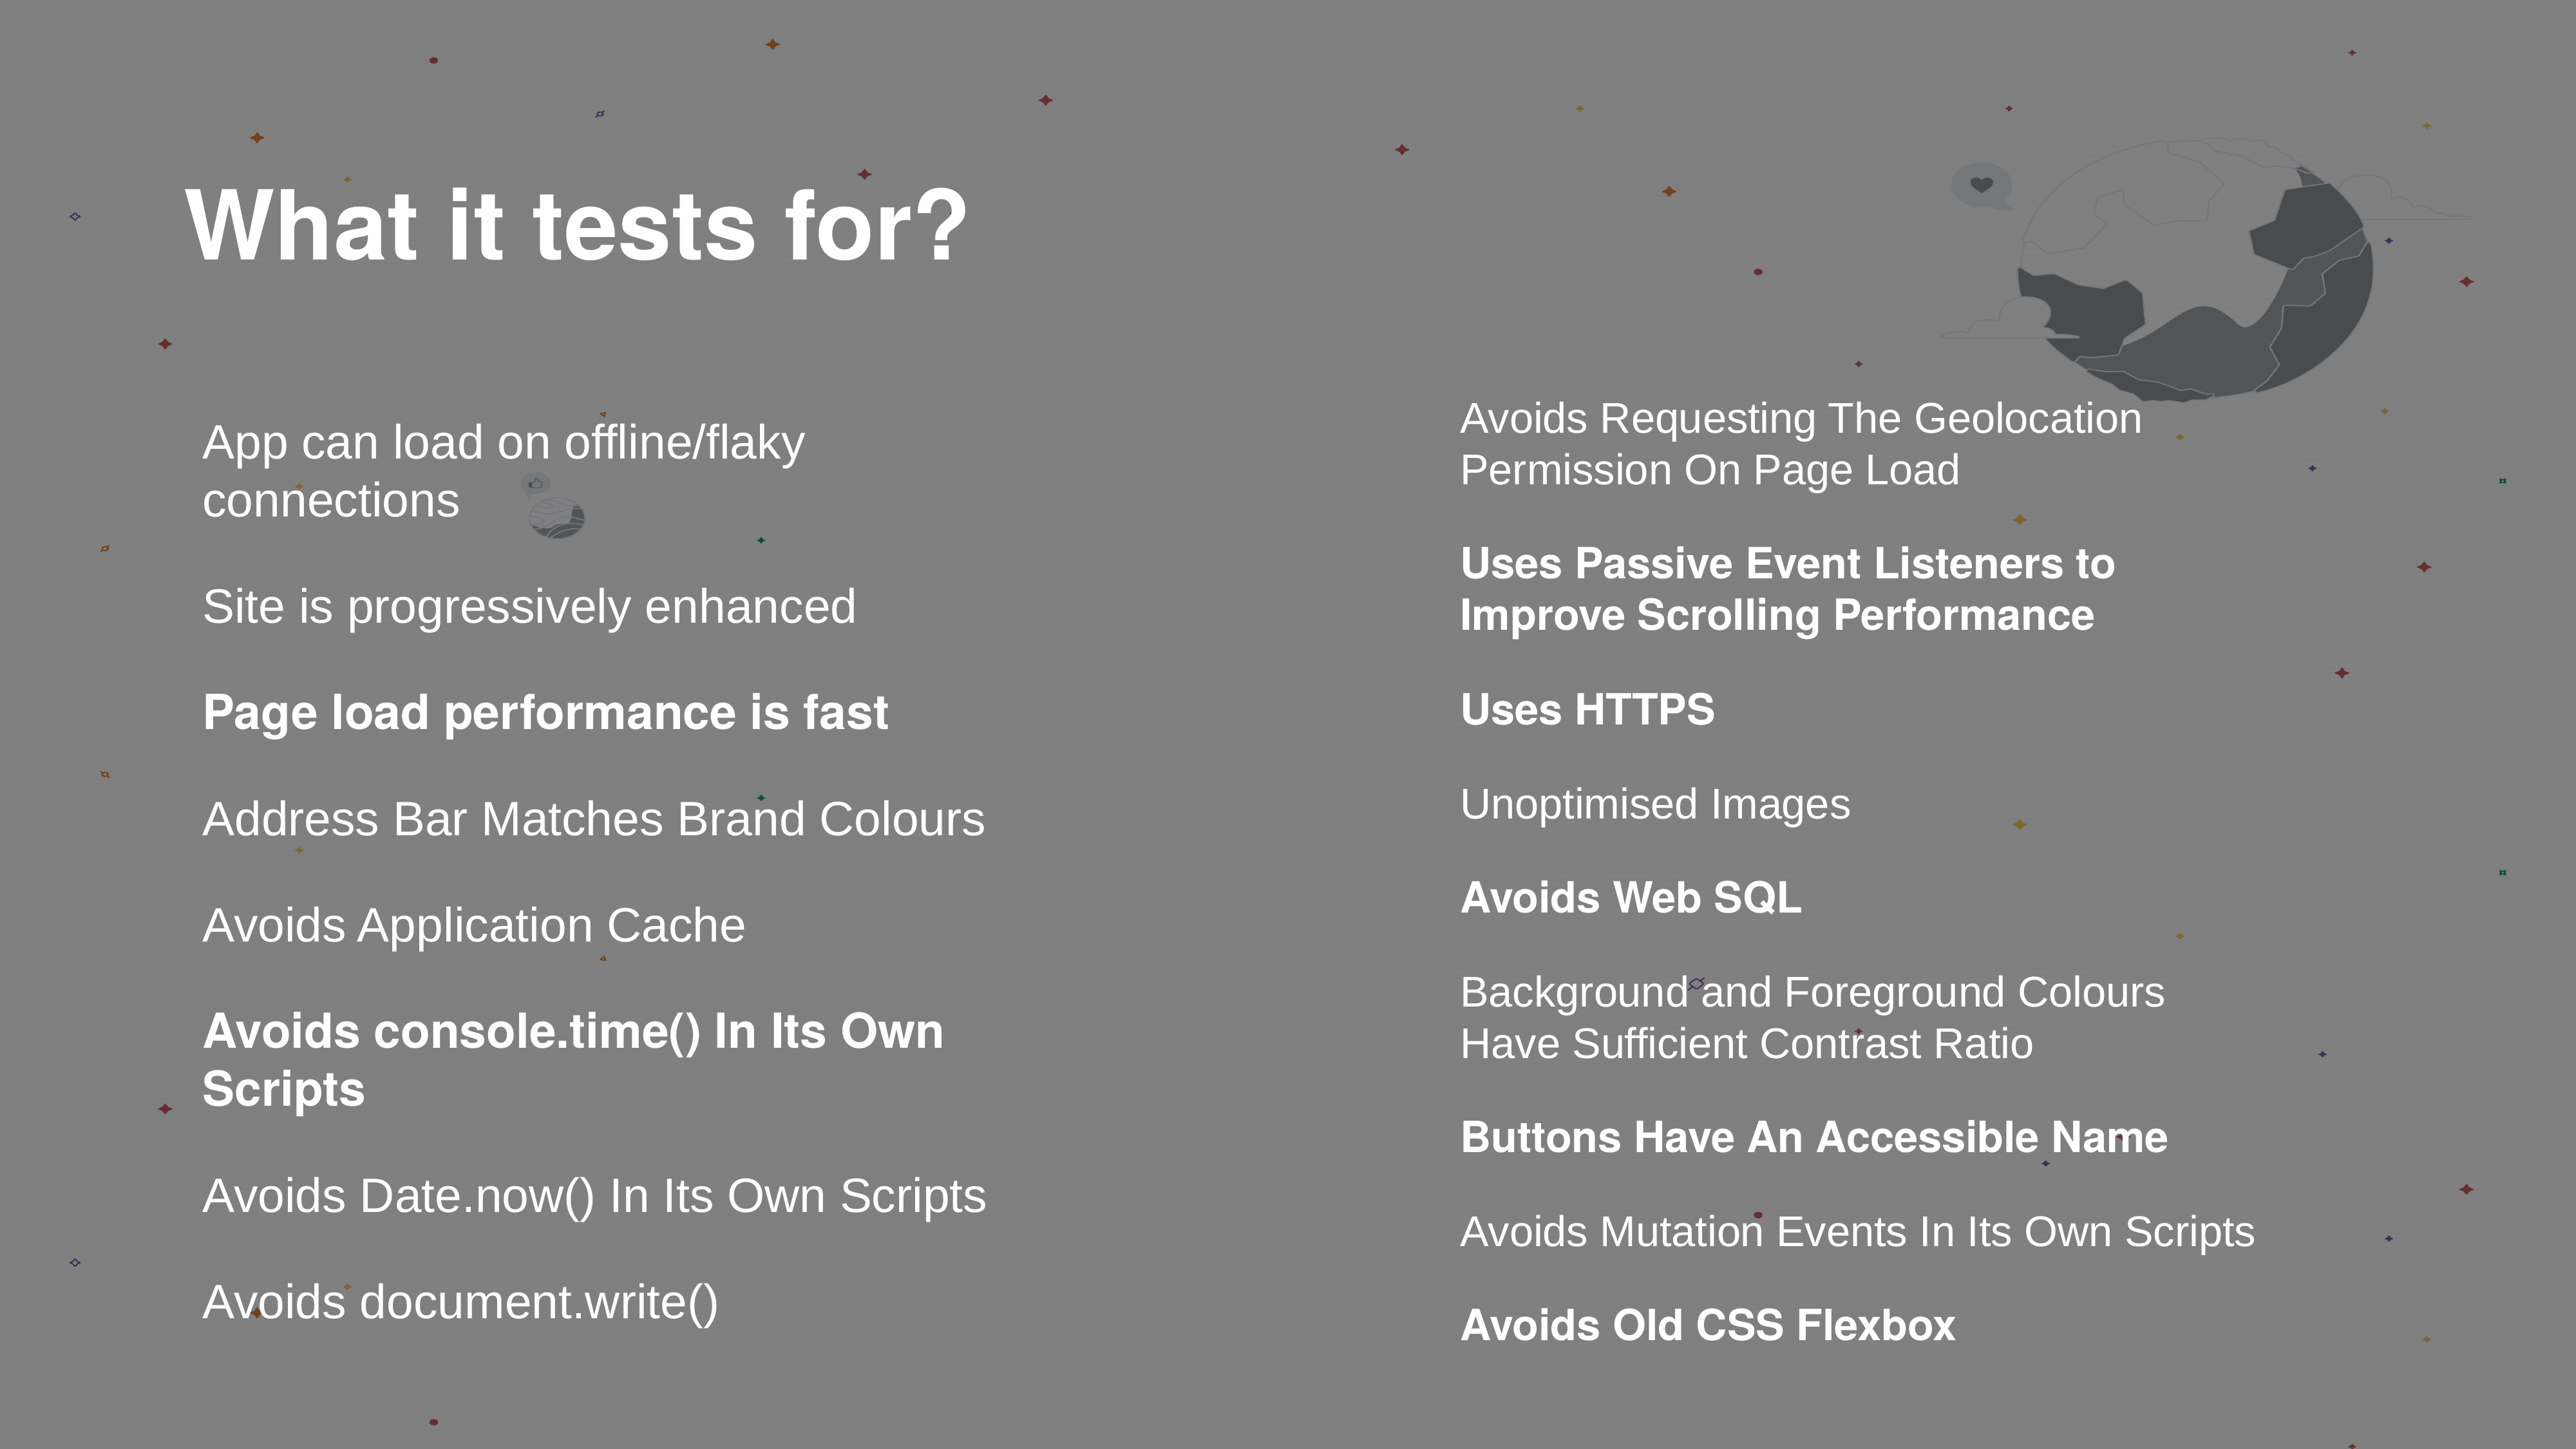

# What it tests for?
App can load on offline/flaky connections
Site is progressively enhanced
Page load performance is fast
Address Bar Matches Brand Colours
Avoids Application Cache
Avoids console.time() In Its Own Scripts
Avoids Date.now() In Its Own Scripts
Avoids document.write()
Avoids Requesting The Geolocation Permission On Page Load
Uses Passive Event Listeners to Improve Scrolling Performance
Uses HTTPS
Unoptimised Images
Avoids Web SQL
Background and Foreground Colours Have Sufficient Contrast Ratio
Buttons Have An Accessible Name
Avoids Mutation Events In Its Own Scripts
Avoids Old CSS Flexbox